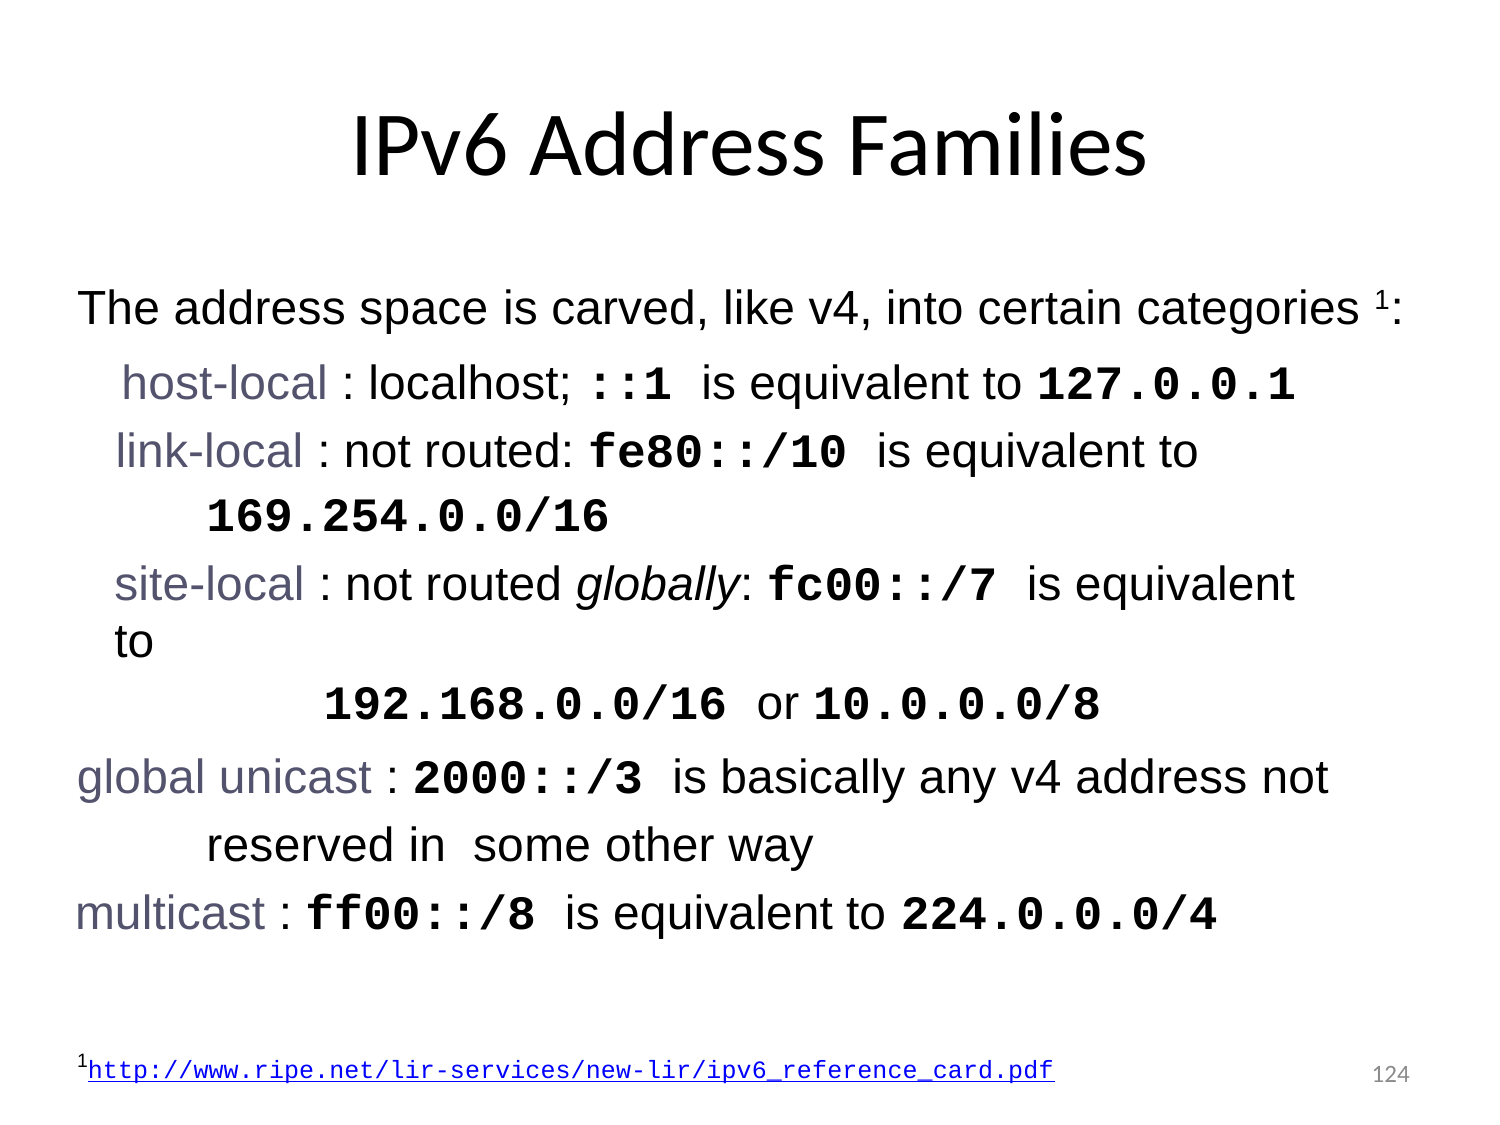

# IPv6 Address Families
The address space is carved, like v4, into certain categories 1:
host-local : localhost; ::1 is equivalent to 127.0.0.1
link-local : not routed: fe80::/10 is equivalent to
169.254.0.0/16
site-local : not routed globally: fc00::/7 is equivalent to
192.168.0.0/16 or 10.0.0.0/8
global unicast : 2000::/3 is basically any v4 address not reserved in  some other way
multicast : ff00::/8 is equivalent to 224.0.0.0/4
1http://www.ripe.net/lir-services/new-lir/ipv6_reference_card.pdf
124